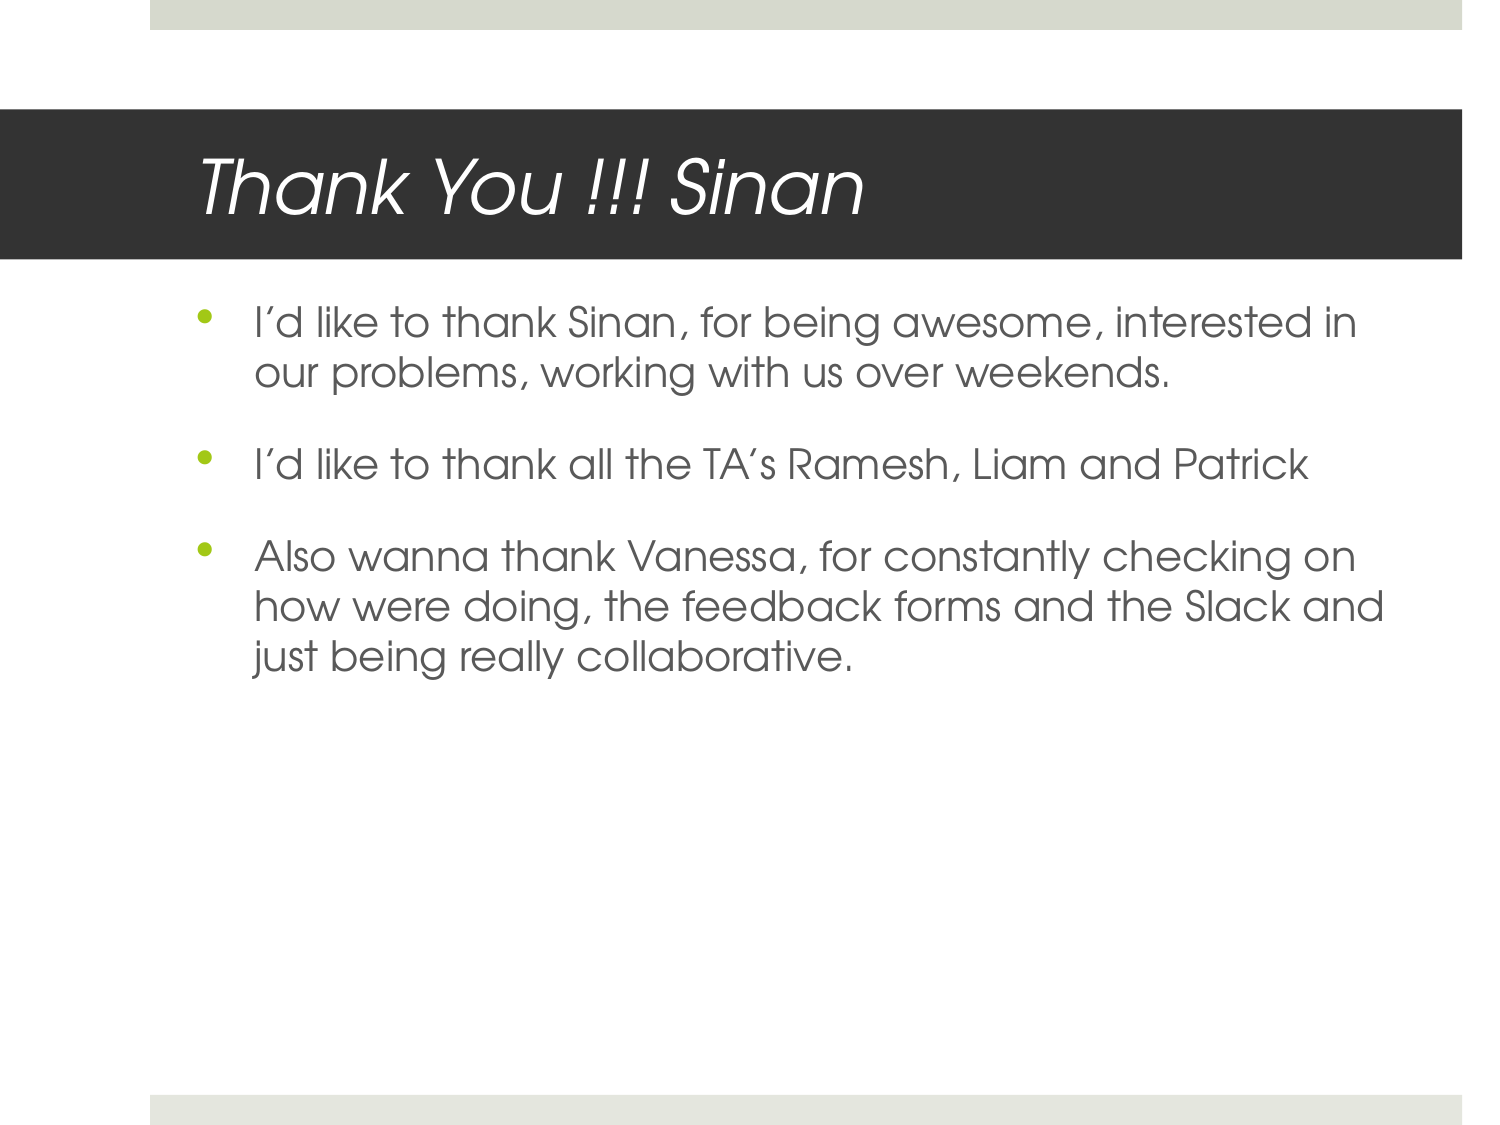

# Thank You !!! Sinan
I’d like to thank Sinan, for being awesome, interested in our problems, working with us over weekends.
I’d like to thank all the TA’s Ramesh, Liam and Patrick
Also wanna thank Vanessa, for constantly checking on how were doing, the feedback forms and the Slack and just being really collaborative.